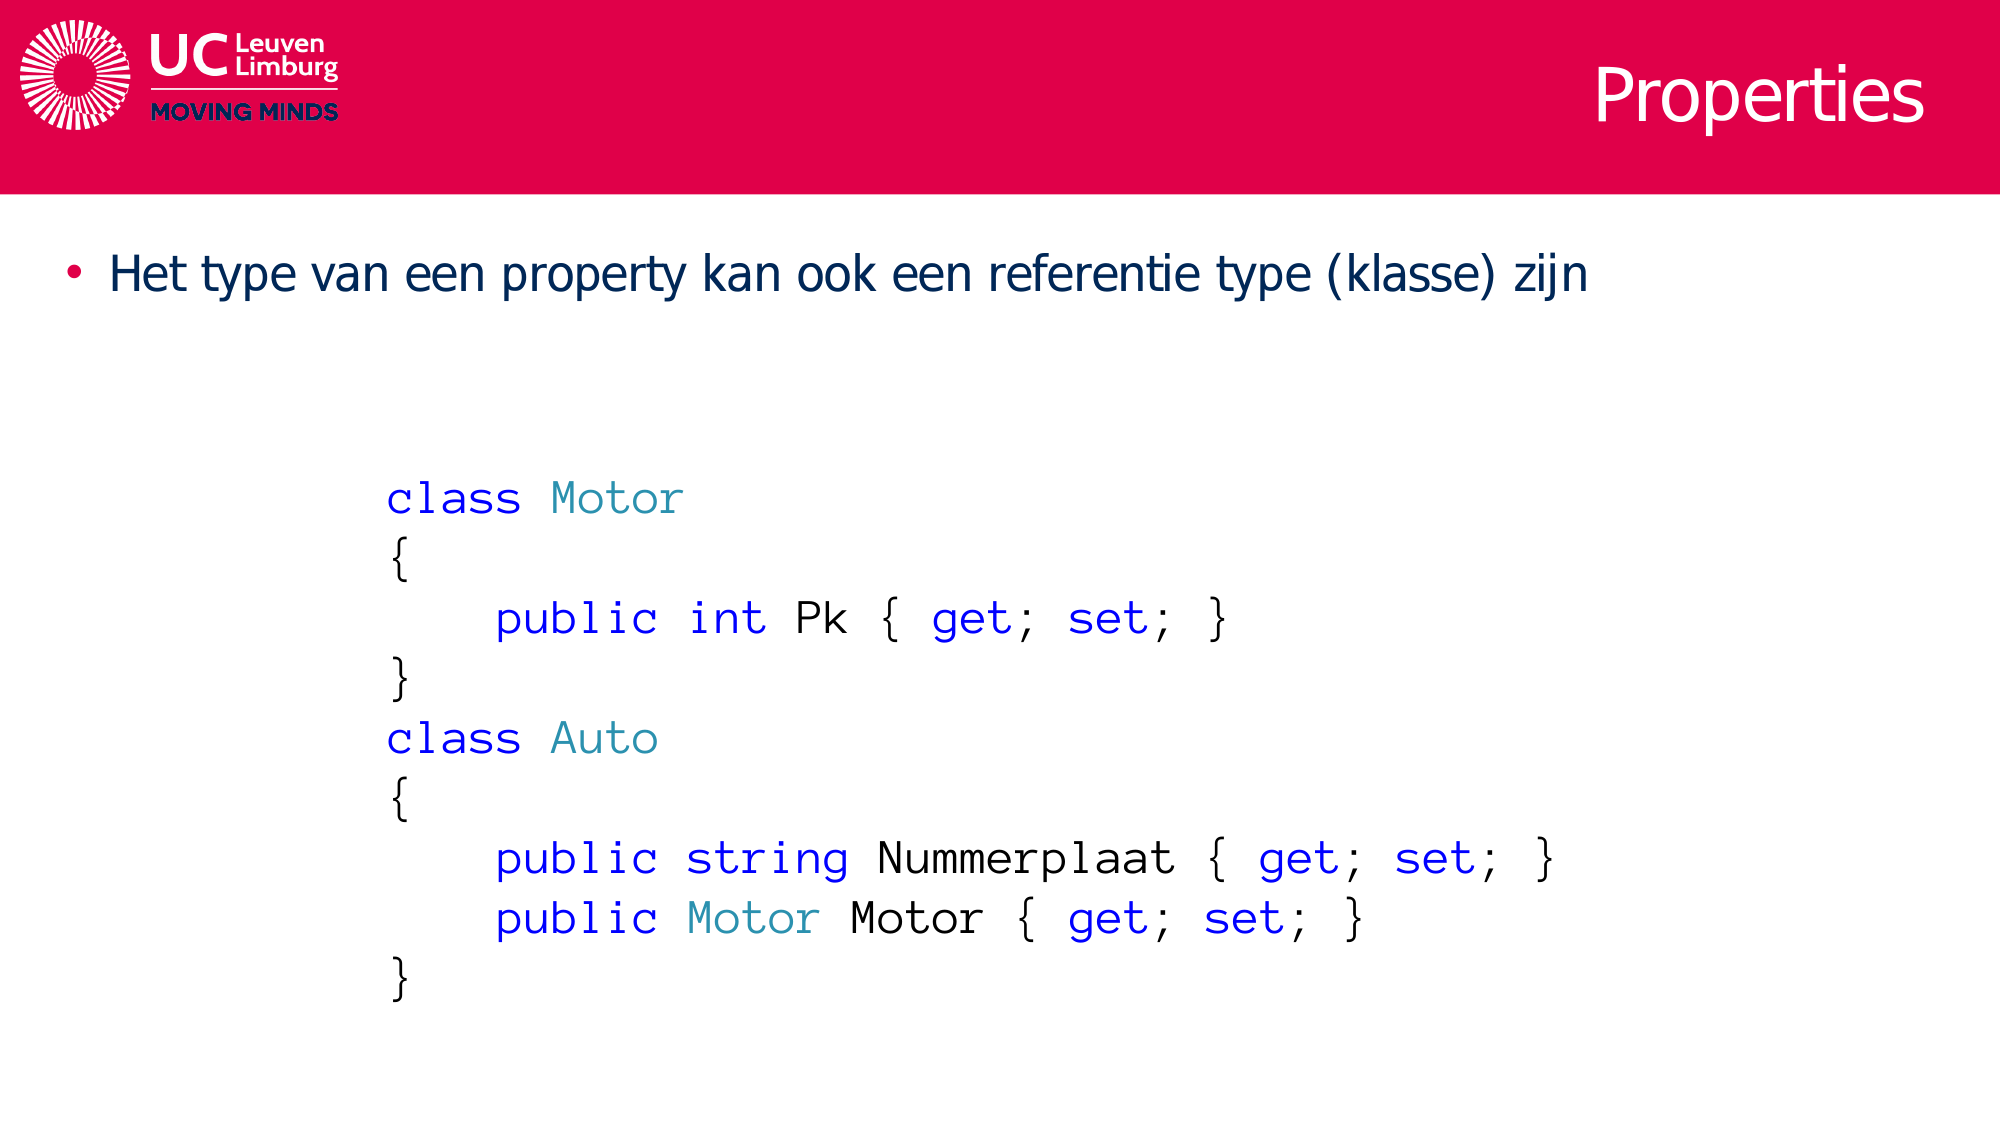

# Properties
Het type van een property kan ook een referentie type (klasse) zijn
class Motor
{
    public int Pk { get; set; }
}
class Auto
{
    public string Nummerplaat { get; set; }
    public Motor Motor { get; set; }
}